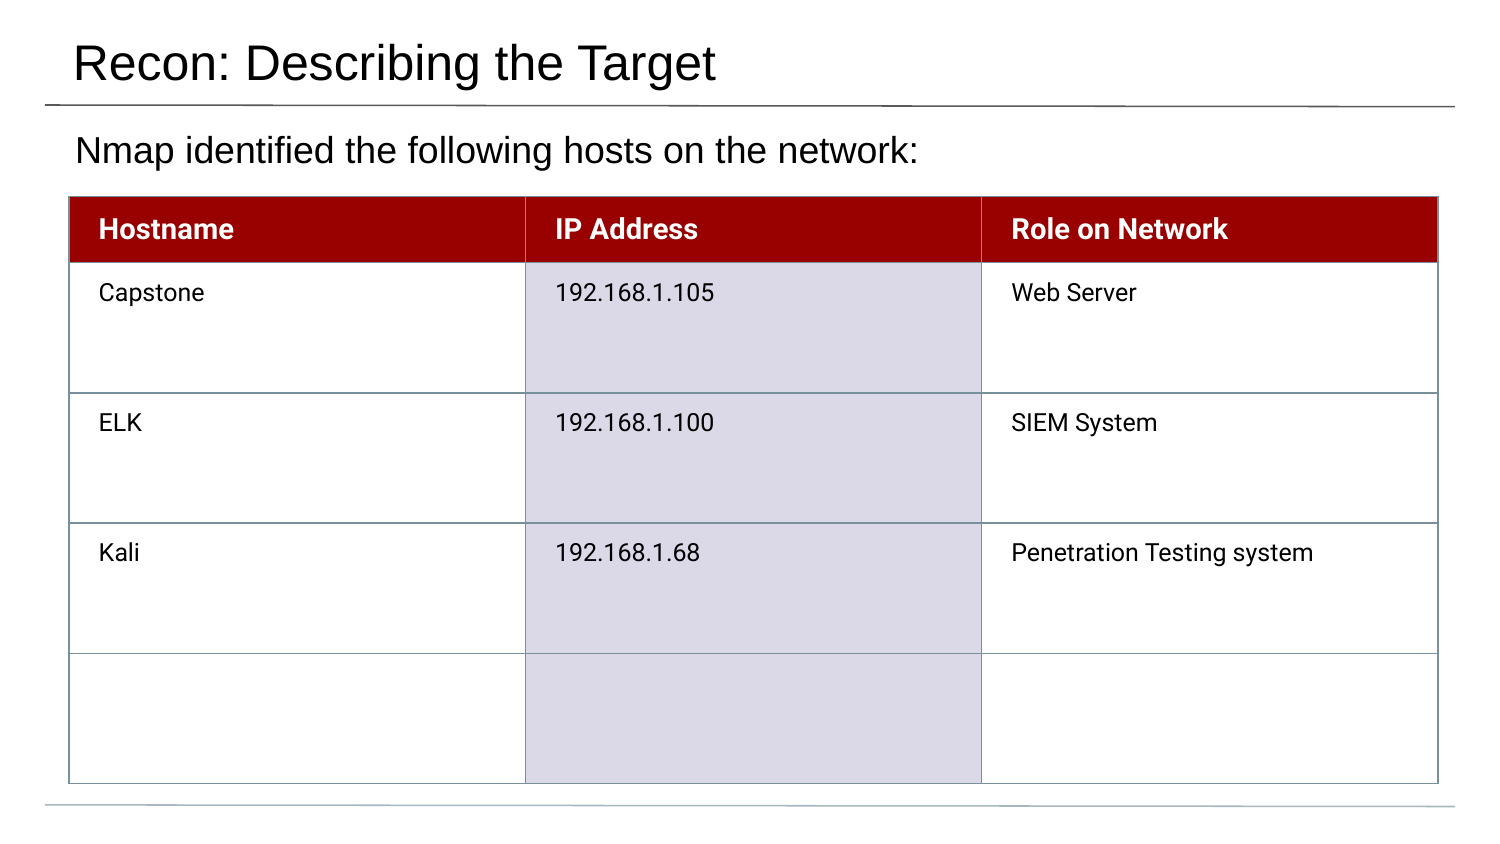

# Recon: Describing the Target
Nmap identified the following hosts on the network:
| Hostname | IP Address | Role on Network |
| --- | --- | --- |
| Capstone | 192.168.1.105 | Web Server |
| ELK | 192.168.1.100 | SIEM System |
| Kali | 192.168.1.68 | Penetration Testing system |
|  |  |  |